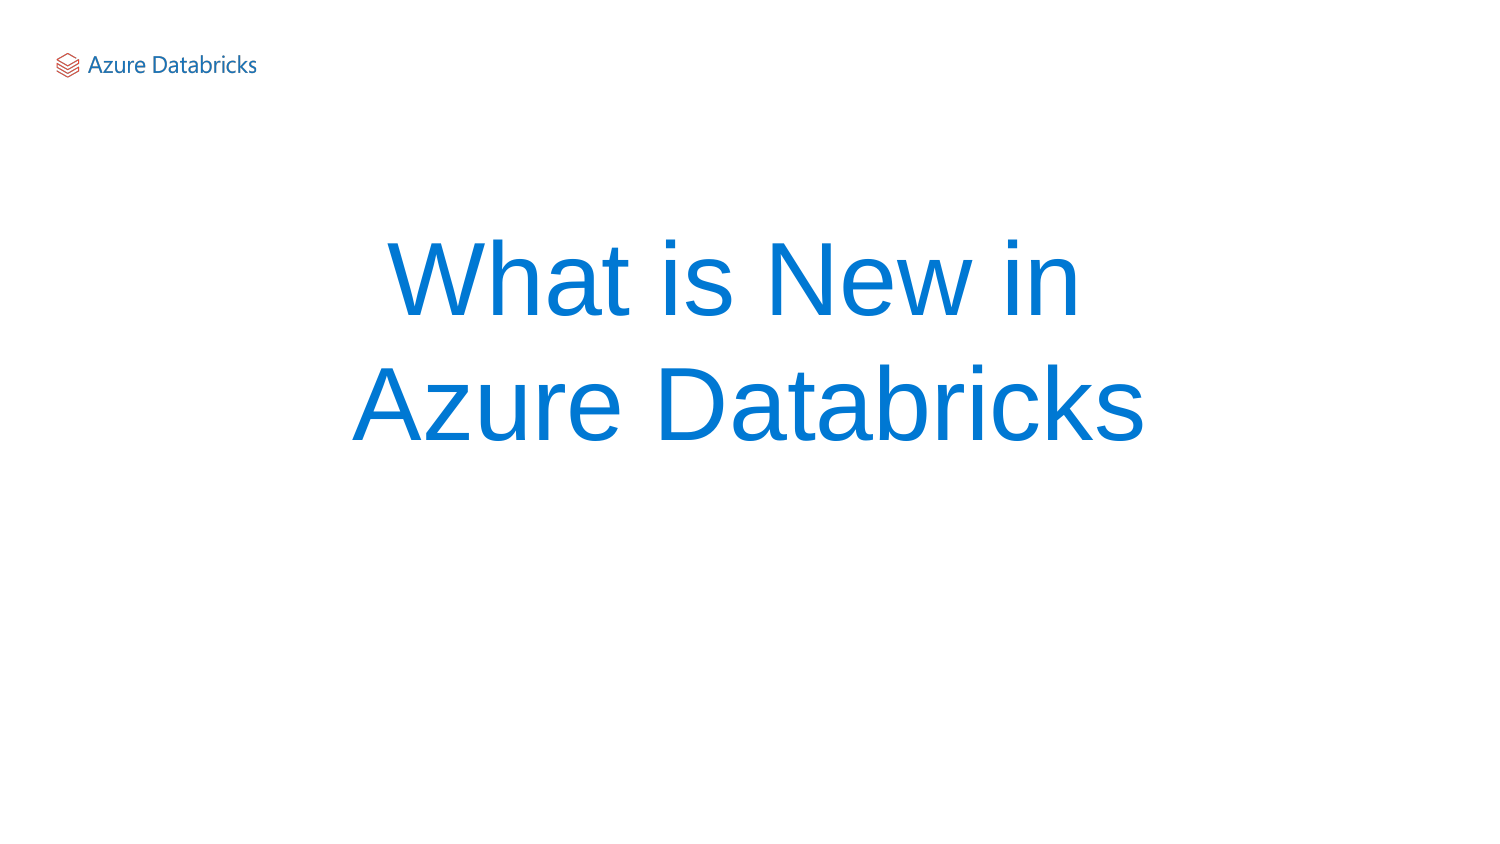

# What is New in
Azure Databricks